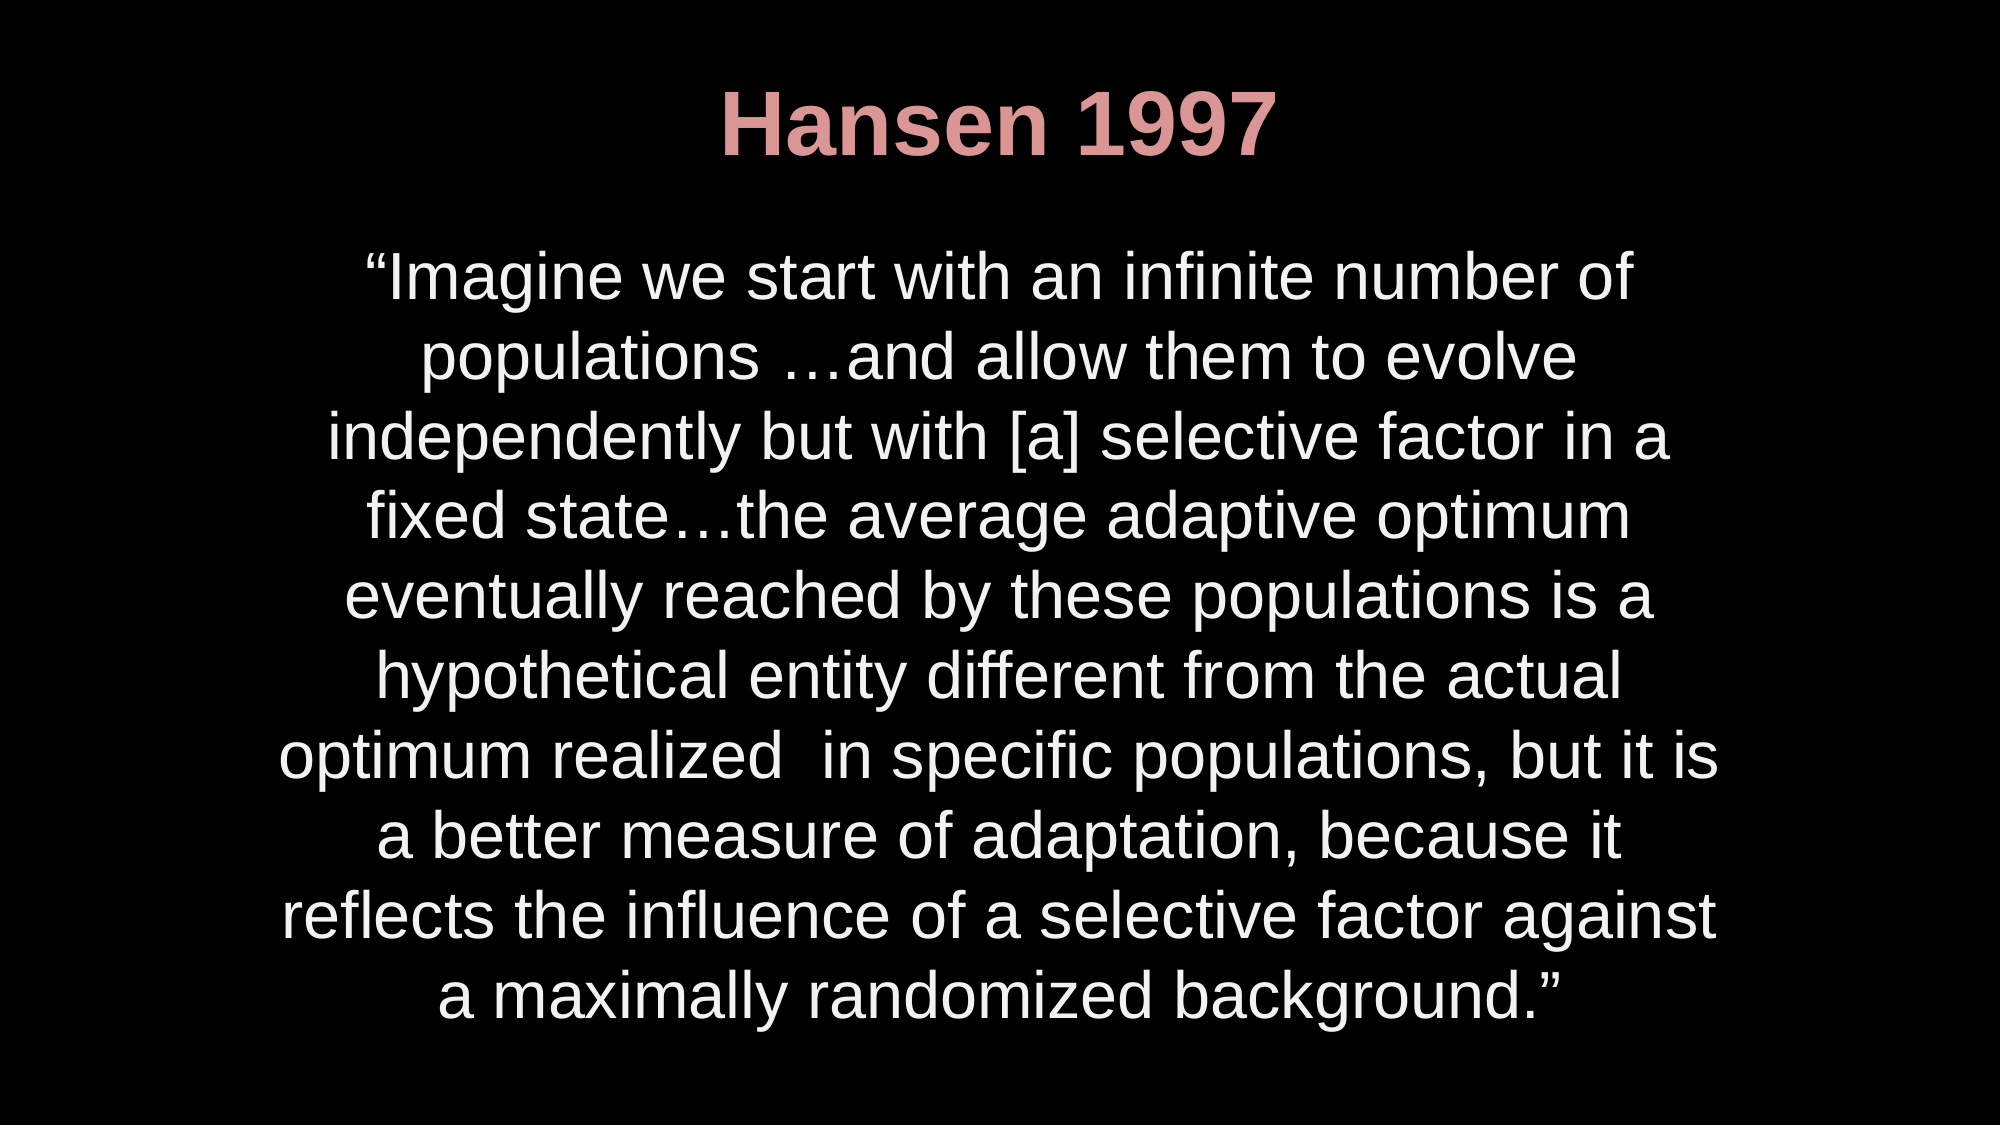

# Hansen 1997
“Imagine we start with an infinite number of populations …and allow them to evolve independently but with [a] selective factor in a fixed state…the average adaptive optimum eventually reached by these populations is a hypothetical entity different from the actual optimum realized  in specific populations, but it is a better measure of adaptation, because it reflects the influence of a selective factor against a maximally randomized background.”